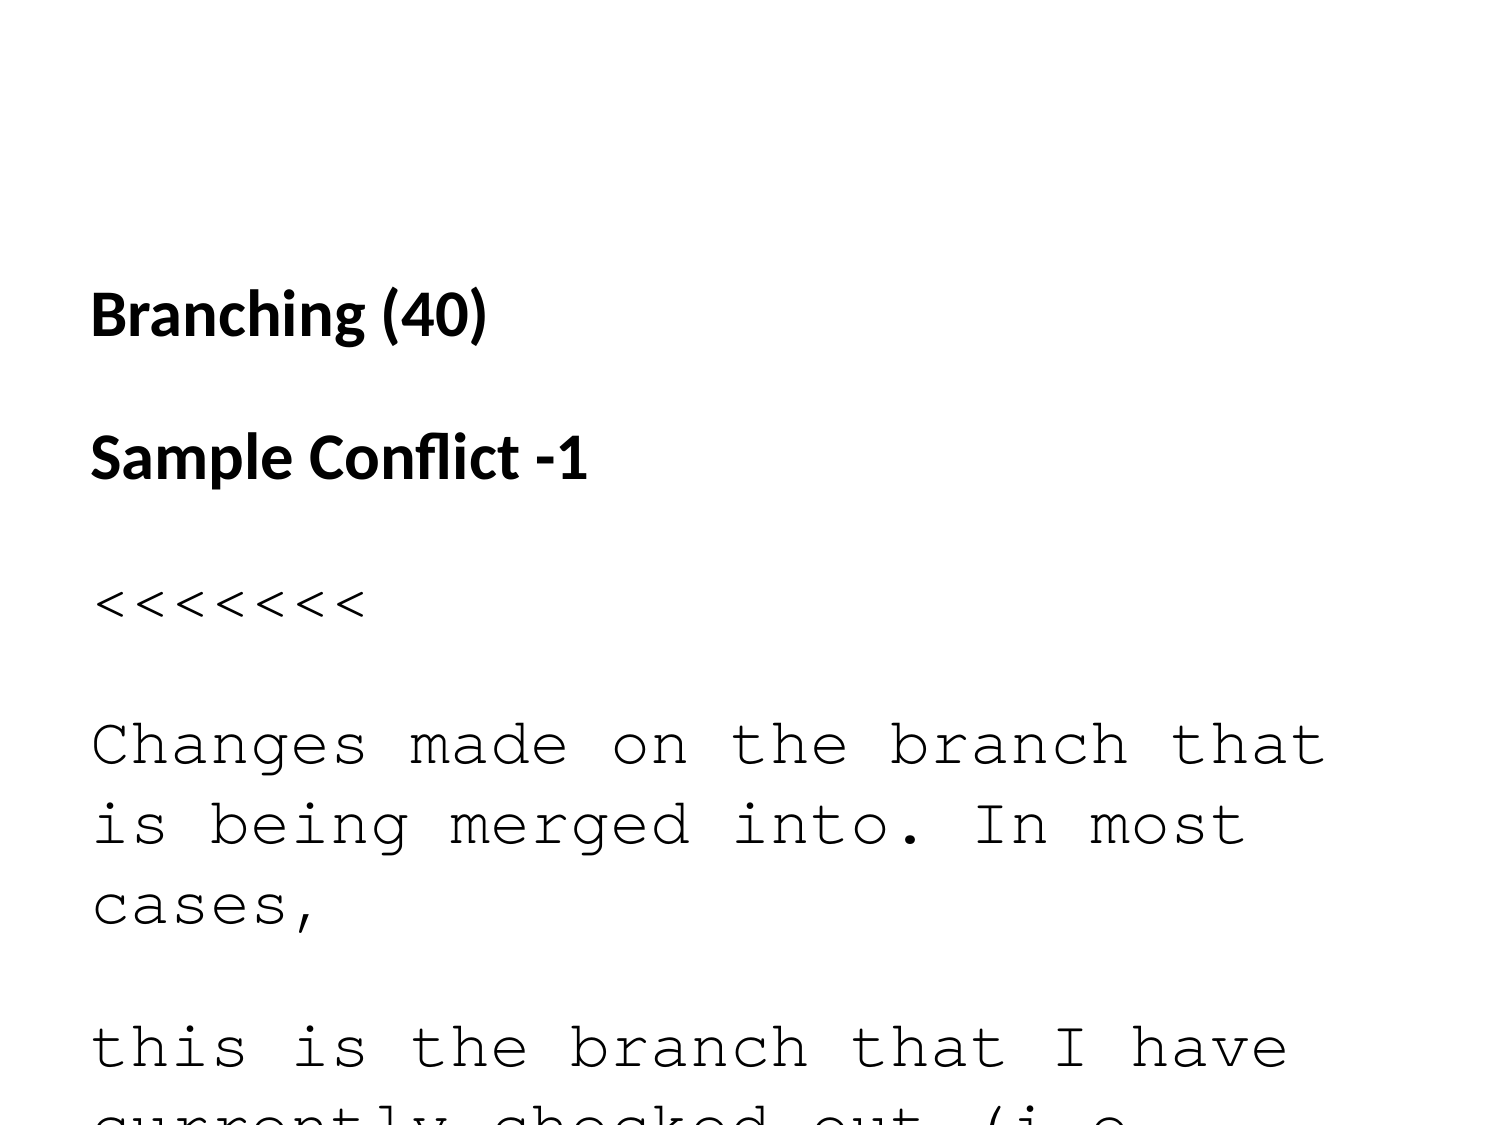

Branching (40)
Sample Conflict -1
<<<<<<<
Changes made on the branch that is being merged into. In most cases,
this is the branch that I have currently checked out (i.e. HEAD).
|||||||
The common ancestor version.
=======
Changes made on the branch that is being merged in. This is often a
feature/topic branch.
>>>>>>>